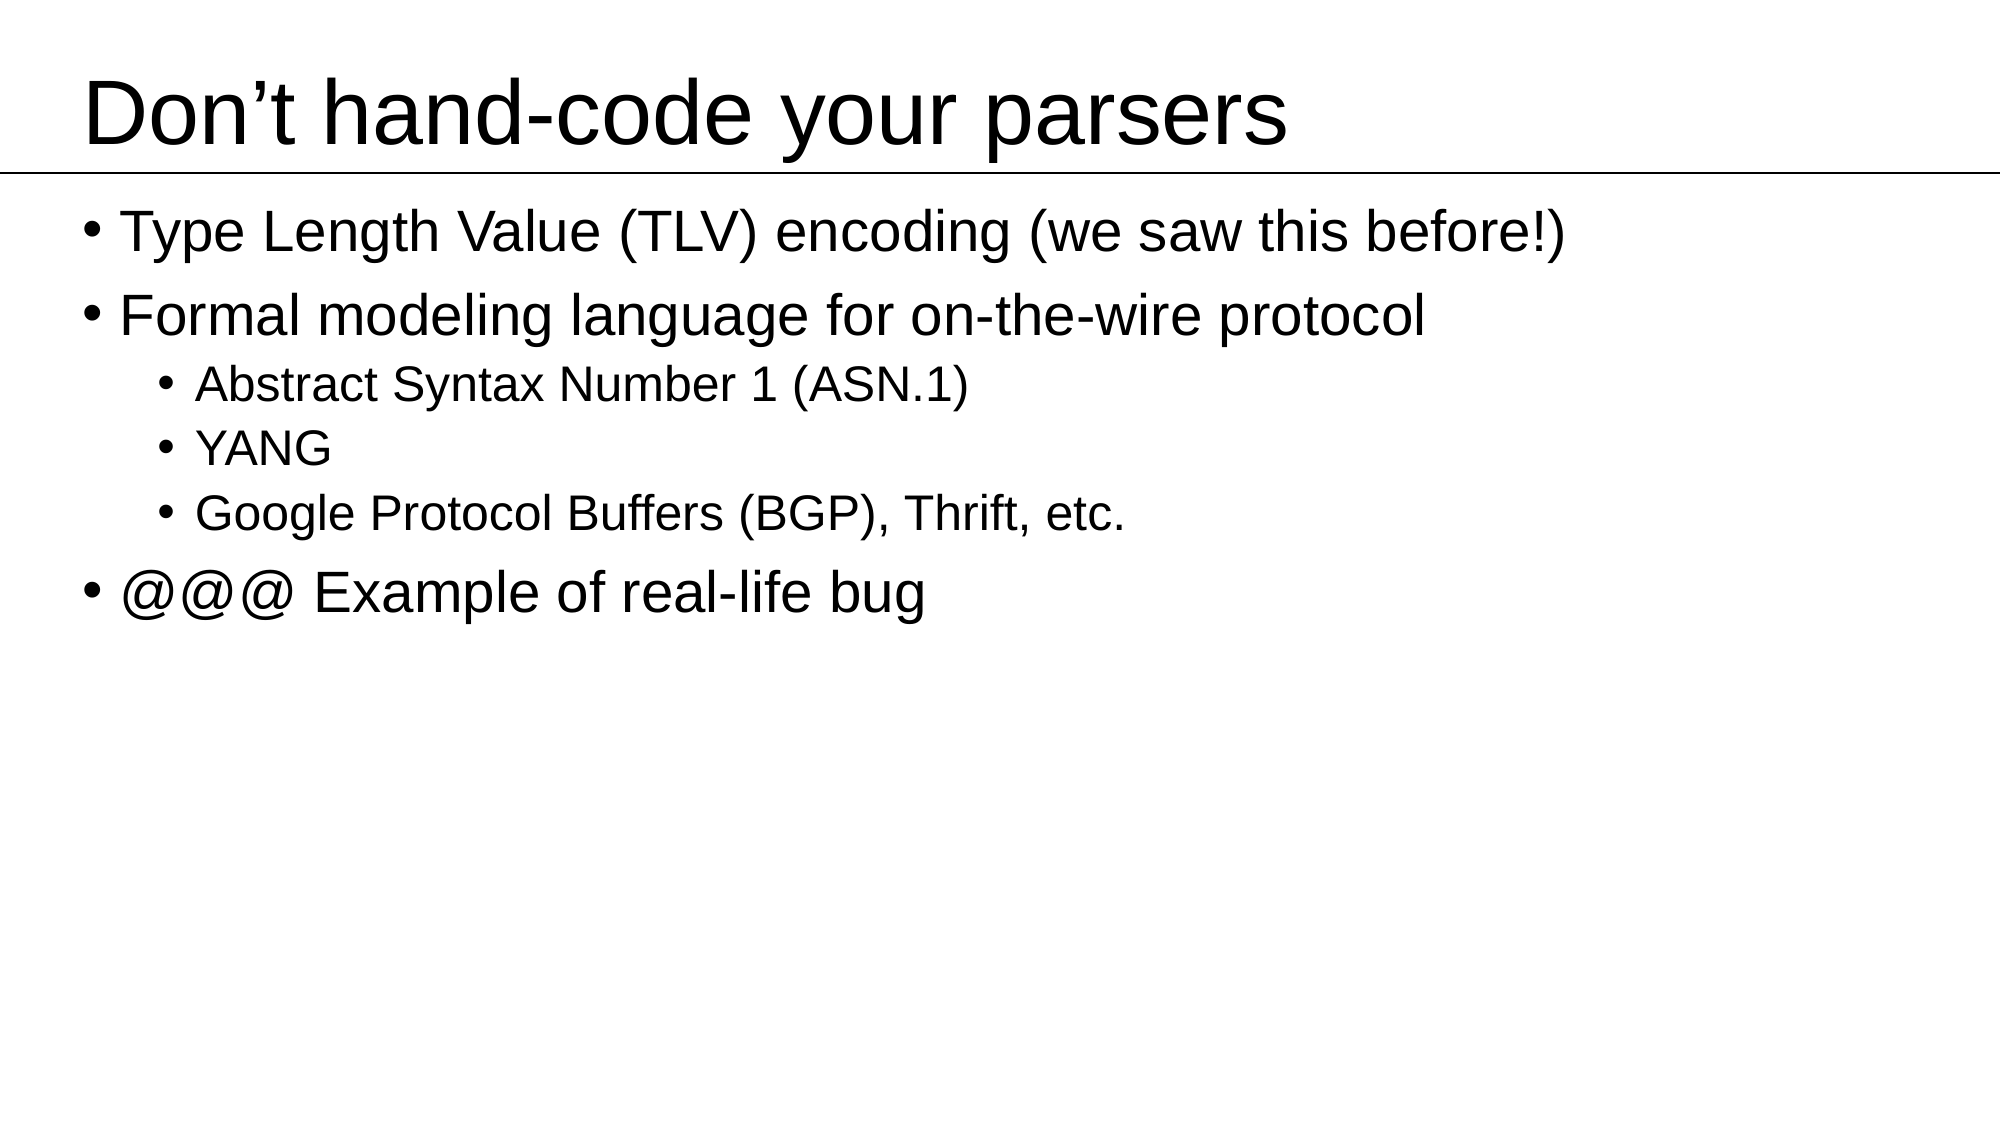

# Don’t hand-code your parsers
Type Length Value (TLV) encoding (we saw this before!)
Formal modeling language for on-the-wire protocol
Abstract Syntax Number 1 (ASN.1)
YANG
Google Protocol Buffers (BGP), Thrift, etc.
@@@ Example of real-life bug